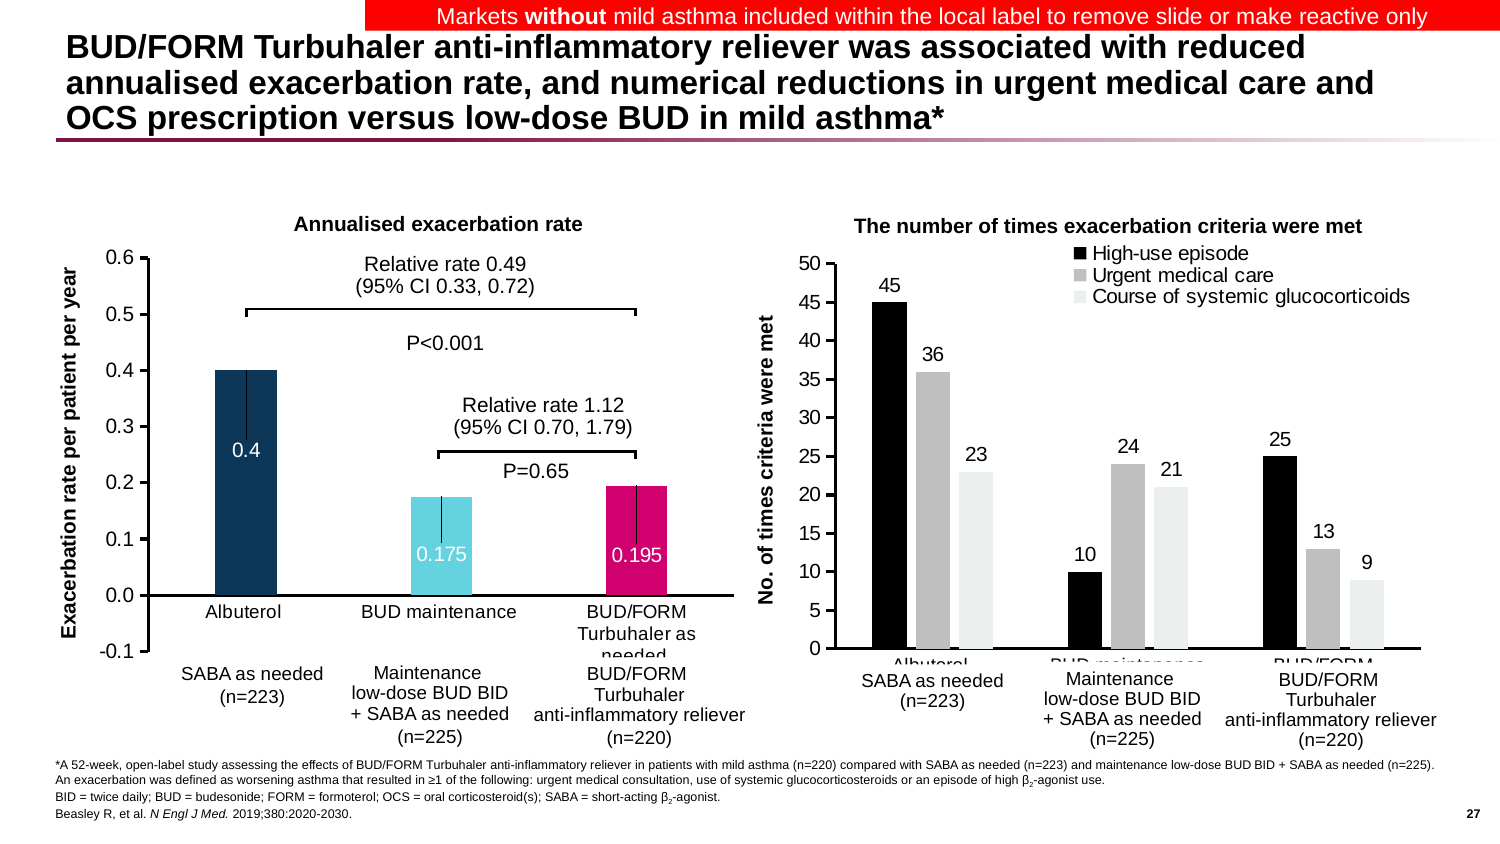

Markets without mild asthma included within the local label to remove slide or make reactive only
# BUD/FORM Turbuhaler anti-inflammatory reliever was associated with reduced annualised exacerbation rate, and numerical reductions in urgent medical care and OCS prescription versus low-dose BUD in mild asthma*

Annualised exacerbation rate
The number of times exacerbation criteria were met

### Chart

| Category | High-use episode | Urgent medical care  | Course of systemic glucocorticoids |
|---|---|---|---|
| Albuterol  | 45.0 | 36.0 | 23.0 |
| BUD maintenance | 10.0 | 24.0 | 21.0 |
| BUD/FORM Turbuhaler as needed | 25.0 | 13.0 | 9.0 |
No. of times criteria were met
Maintenance
low-dose BUD BID + SABA as needed
(n=225)
BUD/FORM
Turbuhaler
anti-inflammatory reliever
(n=220)
SABA as needed
(n=223)

### Chart

| Category | High-use episode |
|---|---|
| Albuterol  | 0.4 |
| BUD maintenance  | 0.175 |
| BUD/FORM Turbuhaler as needed  | 0.195 |
Maintenance
low-dose BUD BID + SABA as needed
(n=225)
SABA as needed
(n=223)
BUD/FORM
Turbuhaler
anti-inflammatory reliever
(n=220)
Relative rate 0.49
(95% CI 0.33, 0.72)
P<0.001

Relative rate 1.12
(95% CI 0.70, 1.79)
Exacerbation rate per patient per year
P=0.65
27
*A 52-week, open-label study assessing the effects of BUD/FORM Turbuhaler anti-inflammatory reliever in patients with mild asthma (n=220) compared with SABA as needed (n=223) and maintenance low-dose BUD BID + SABA as needed (n=225). An exacerbation was defined as worsening asthma that resulted in ≥1 of the following: urgent medical consultation, use of systemic glucocorticosteroids or an episode of high β2-agonist use.
BID = twice daily; BUD = budesonide; FORM = formoterol; OCS = oral corticosteroid(s); SABA = short-acting β2-agonist.
Beasley R, et al. N Engl J Med. 2019;380:2020-2030.